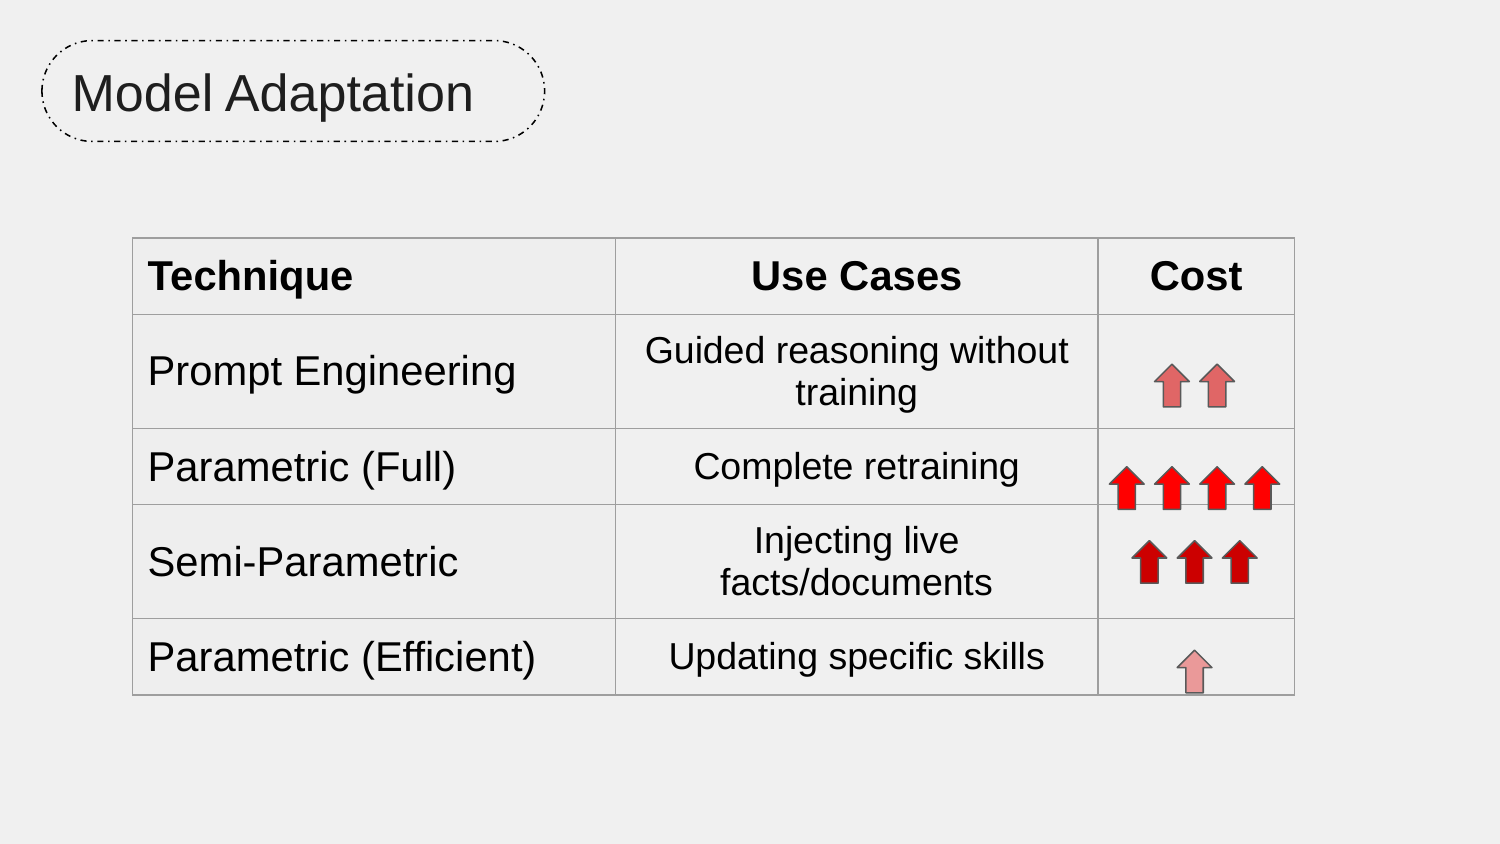

Model Adaptation
| Technique | Use Cases | Cost |
| --- | --- | --- |
| Prompt Engineering | Guided reasoning without training |  |
| Parametric (Full) | Complete retraining |  |
| Semi-Parametric | Injecting live facts/documents |  |
| Parametric (Efficient) | Updating specific skills |  |